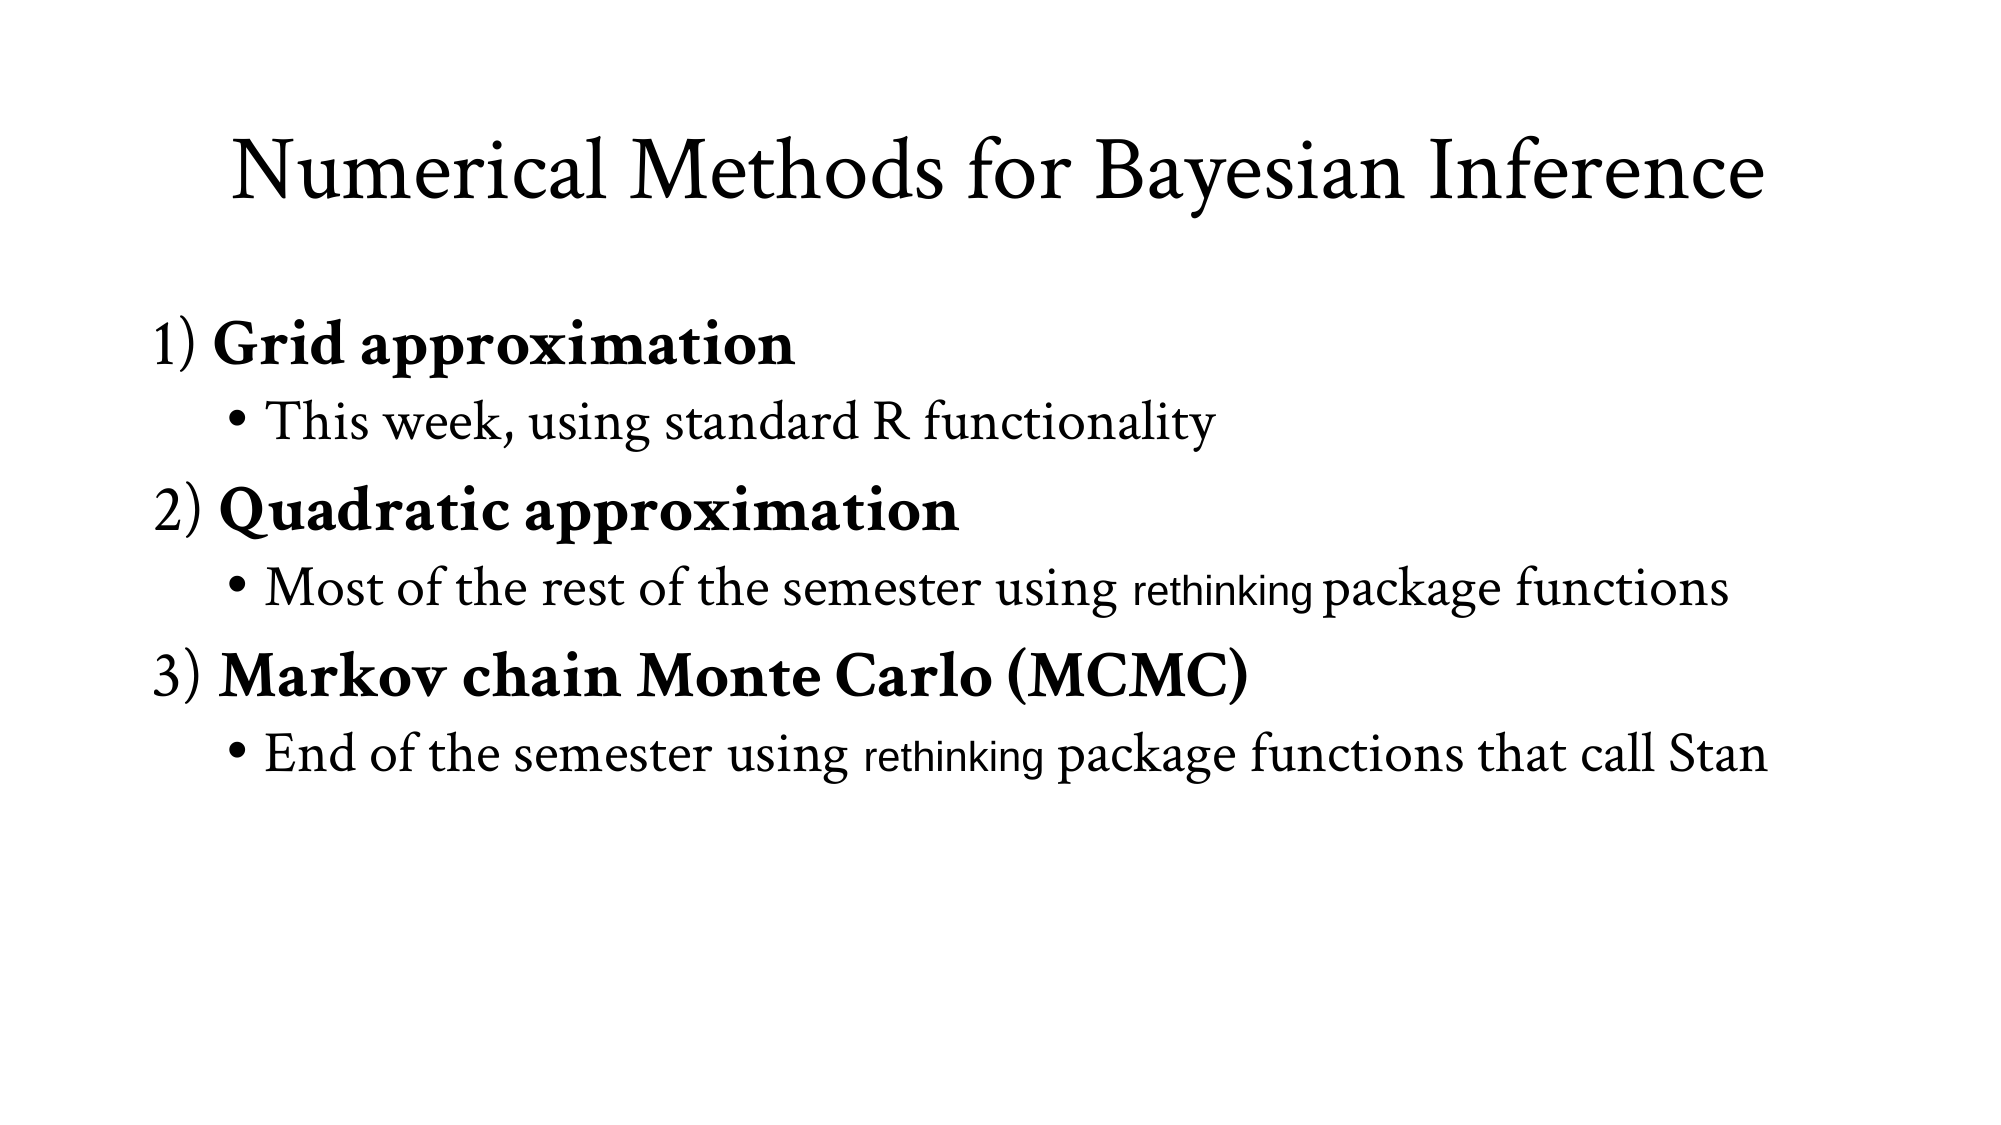

# Numerical Methods for Bayesian Inference
1) Grid approximation
This week, using standard R functionality
2) Quadratic approximation
Most of the rest of the semester using rethinking package functions
3) Markov chain Monte Carlo (MCMC)
End of the semester using rethinking package functions that call Stan